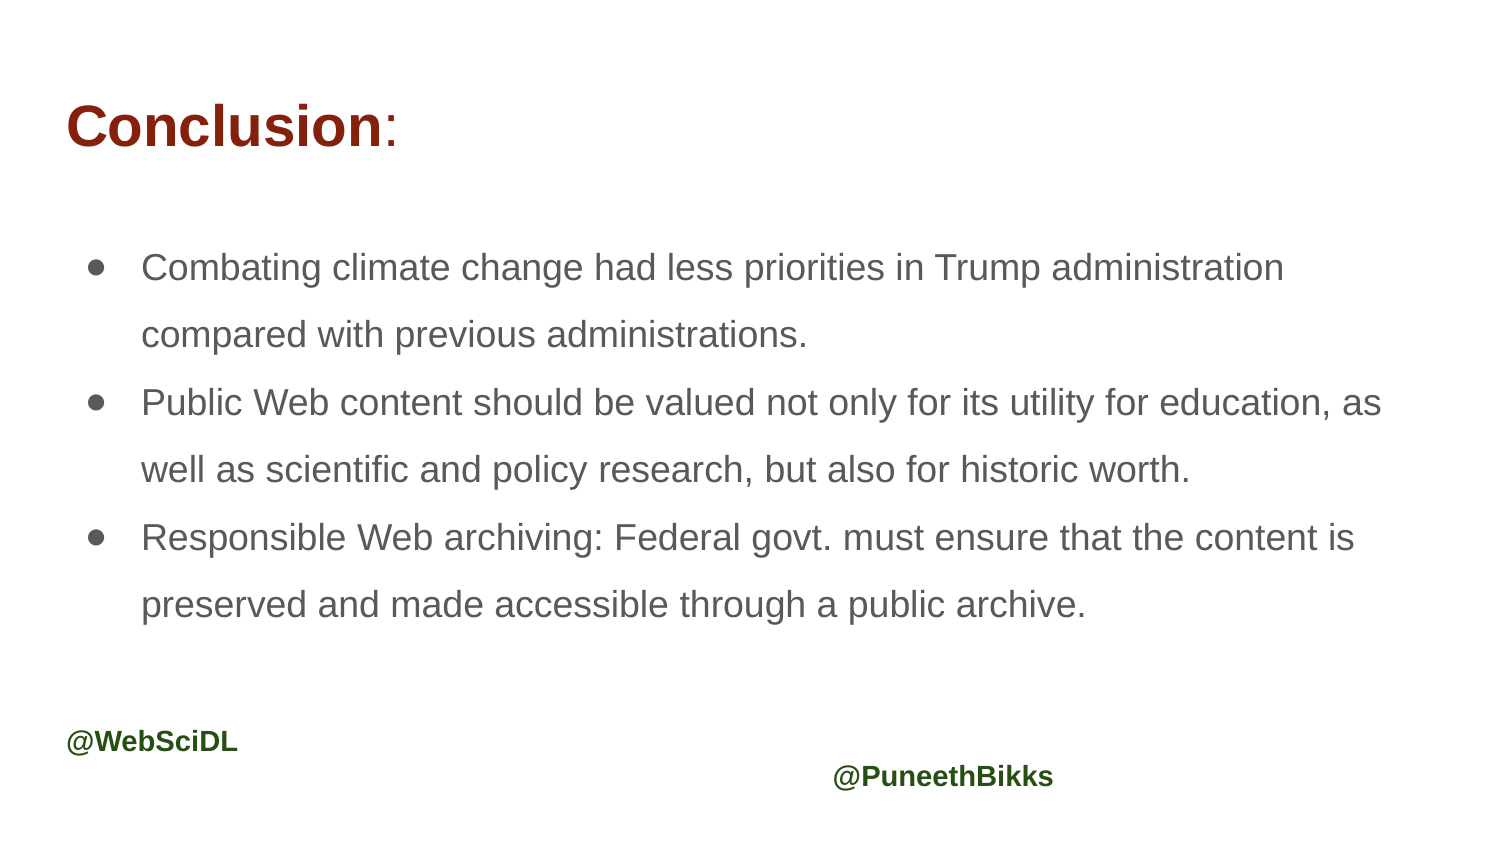

# Conclusion:
Combating climate change had less priorities in Trump administration compared with previous administrations.
Public Web content should be valued not only for its utility for education, as well as scientific and policy research, but also for historic worth.
Responsible Web archiving: Federal govt. must ensure that the content is preserved and made accessible through a public archive.

@WebSciDL												  @PuneethBikks